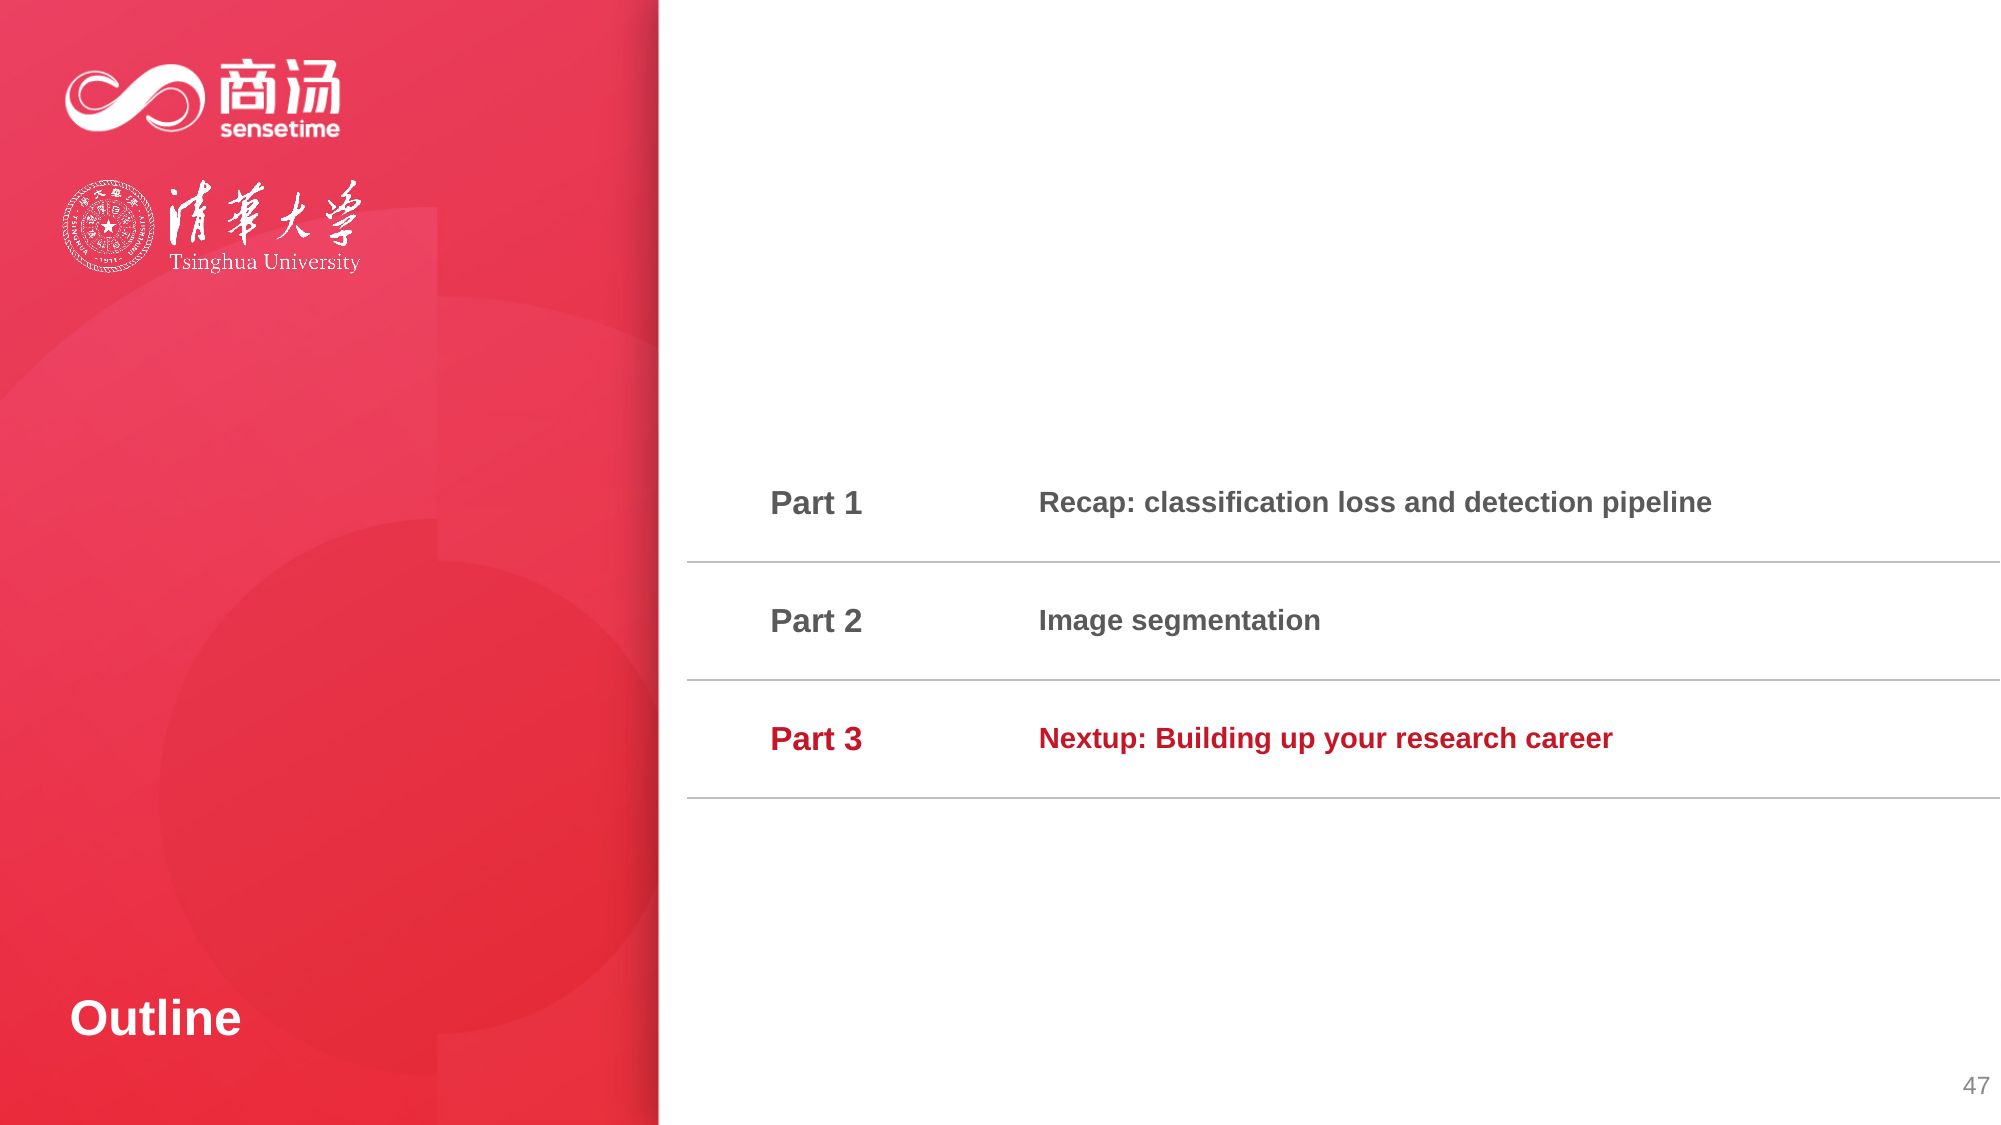

| Part 1 | Recap: classification loss and detection pipeline |  |
| --- | --- | --- |
| Part 2 | Image segmentation |  |
| Part 3 | Nextup: Building up your research career |  |
Outline
47